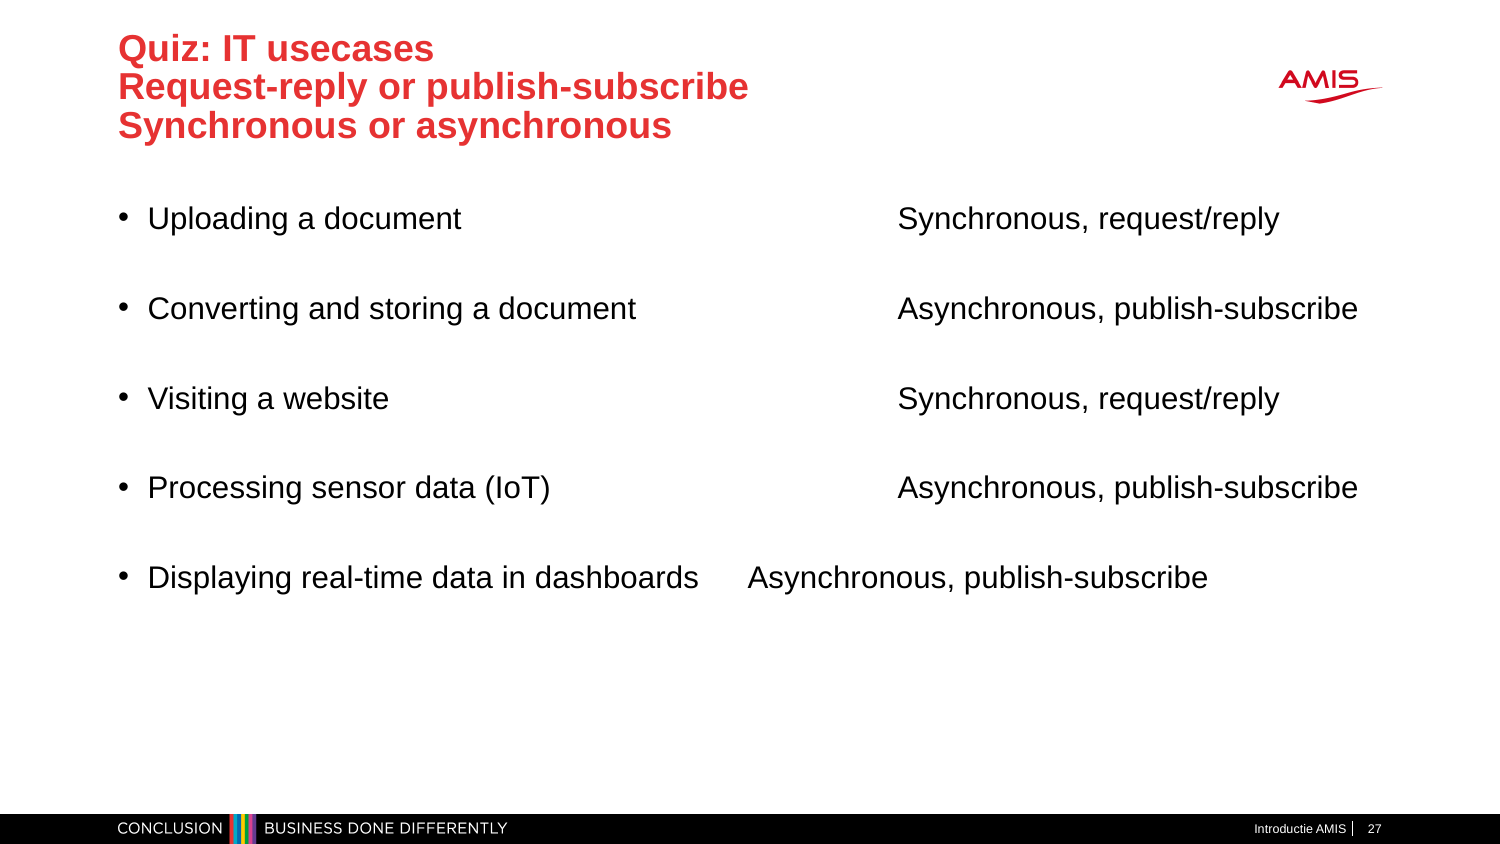

# Quiz: IT usecases Request-reply or publish-subscribe Synchronous or asynchronous

Uploading a document			Synchronous, request/reply

Converting and storing a document		Asynchronous, publish-subscribe

Visiting a website				Synchronous, request/reply

Processing sensor data (IoT)			Asynchronous, publish-subscribe

Displaying real-time data in dashboards	Asynchronous, publish-subscribe
Introductie AMIS
27